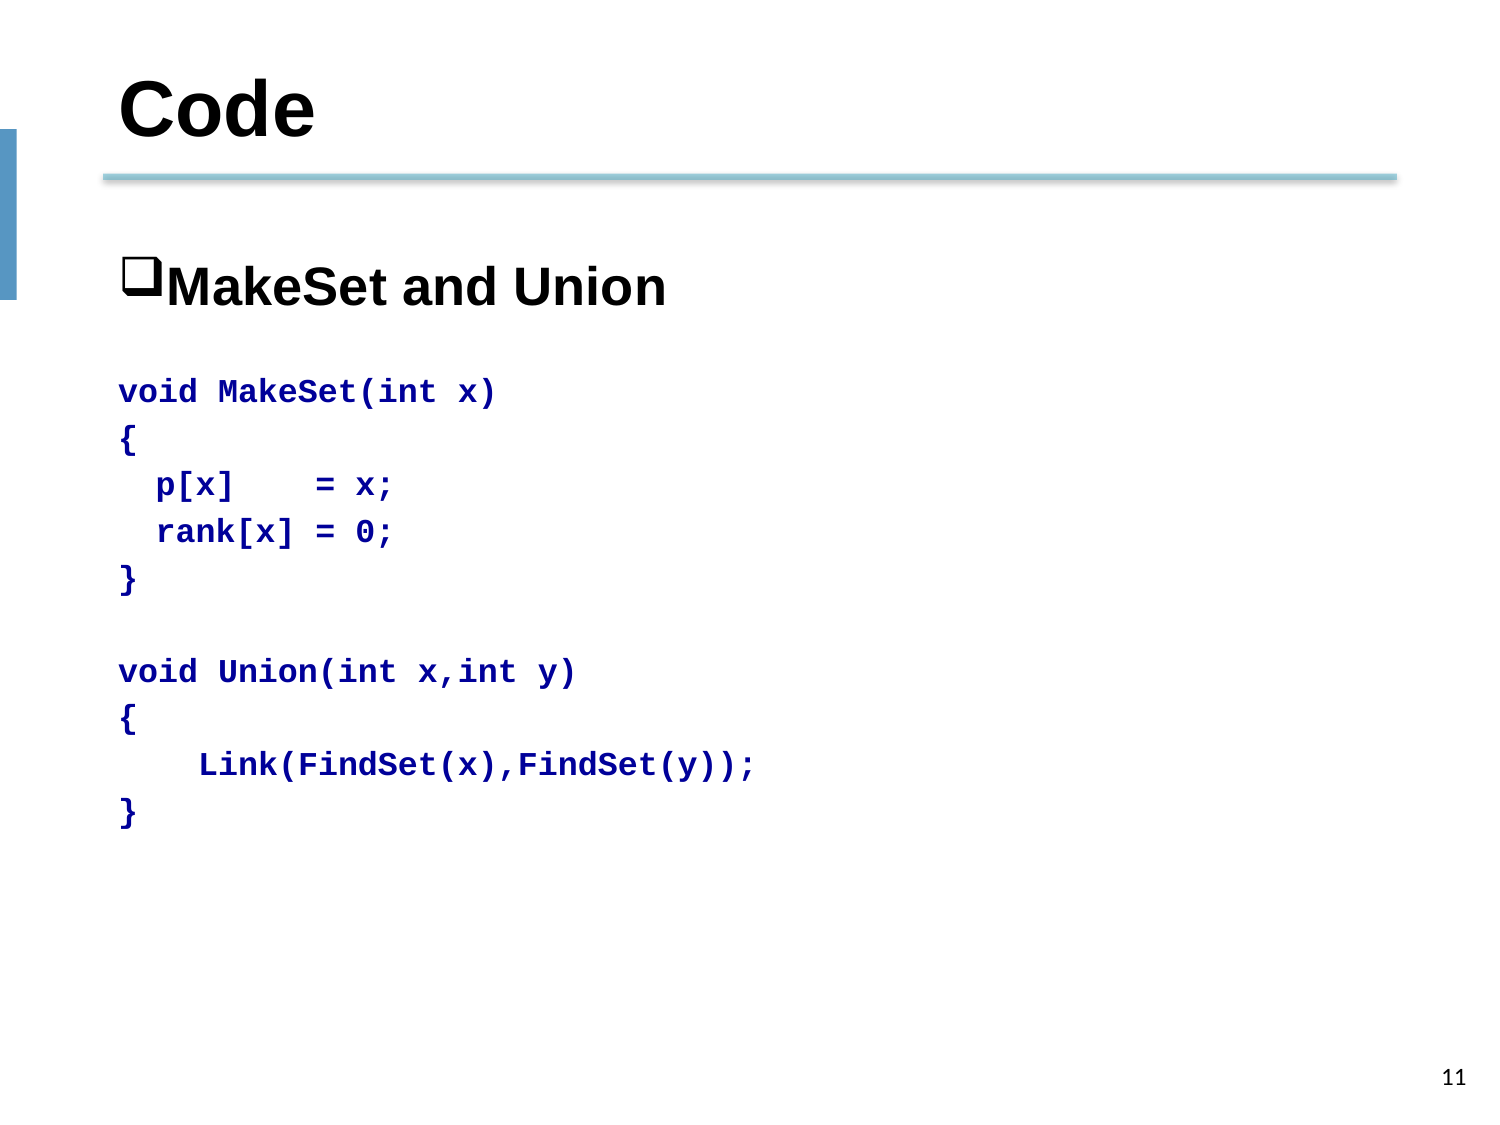

# Code
MakeSet and Union

void MakeSet(int x)
{
	p[x]    = x;
	rank[x] = 0;
}

void Union(int x,int y)
{
    Link(FindSet(x),FindSet(y));
}

11